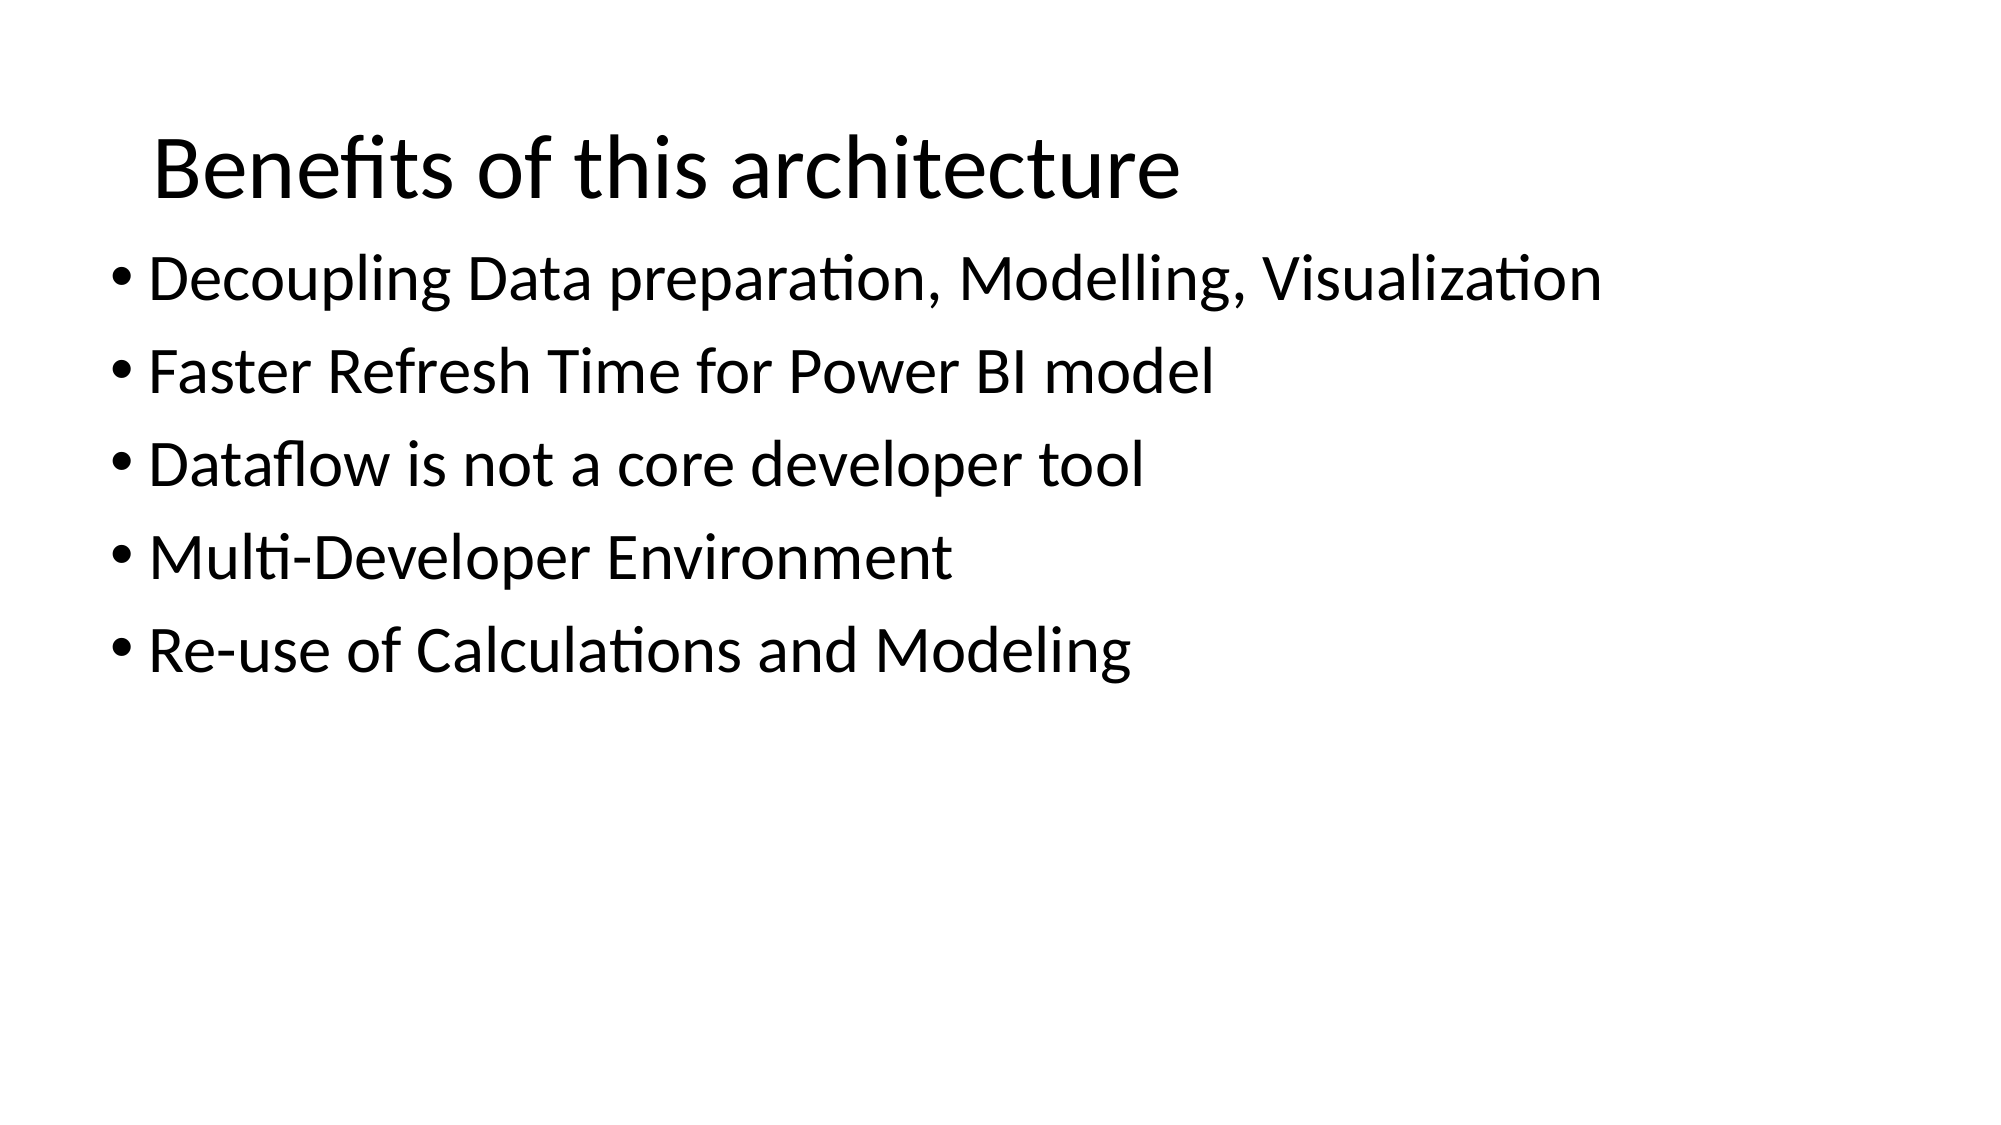

# Benefits of this architecture
Decoupling Data preparation, Modelling, Visualization
Faster Refresh Time for Power BI model
Dataflow is not a core developer tool
Multi-Developer Environment
Re-use of Calculations and Modeling